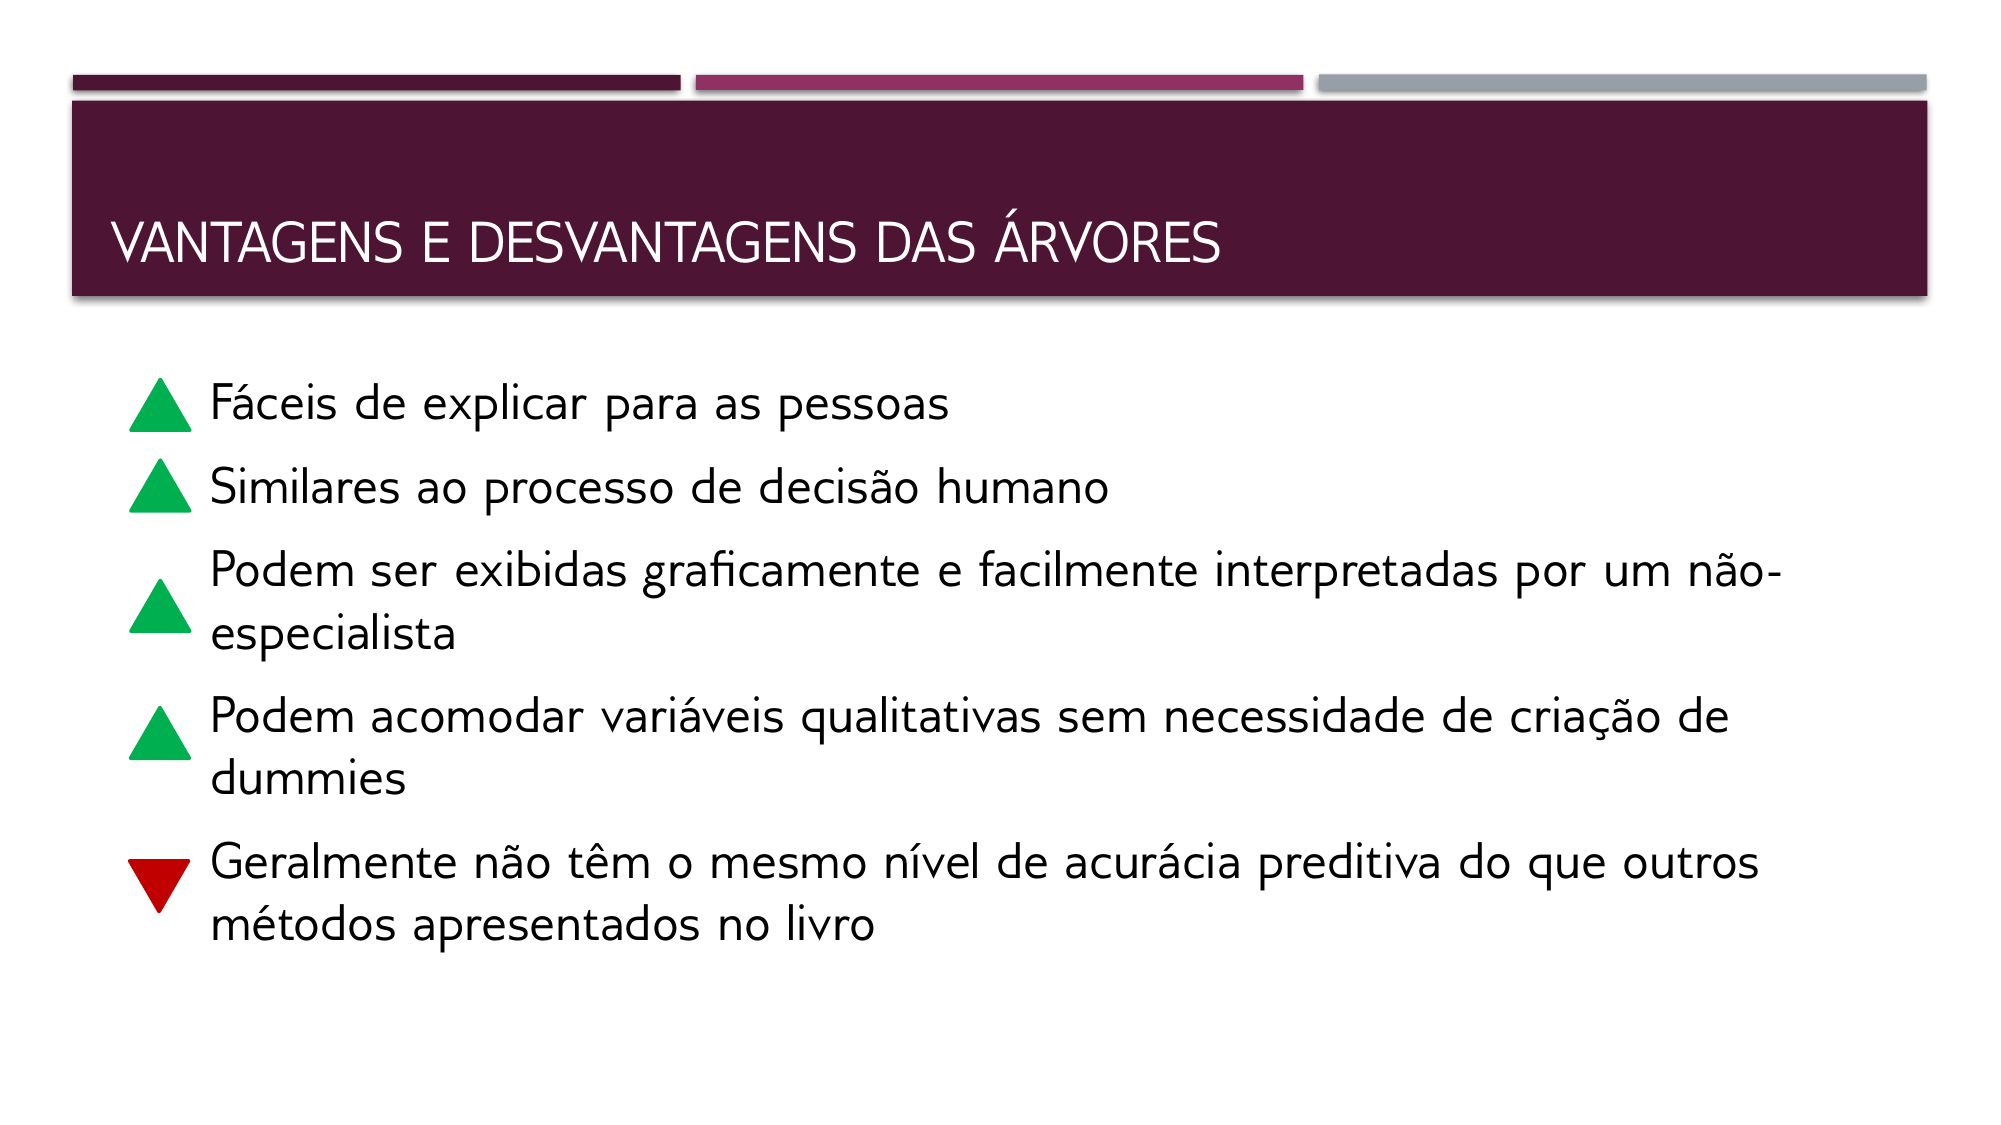

# Vantagens e desvantagens das árvores
Fáceis de explicar para as pessoas
Similares ao processo de decisão humano
Podem ser exibidas graficamente e facilmente interpretadas por um não-especialista
Podem acomodar variáveis qualitativas sem necessidade de criação de dummies
Geralmente não têm o mesmo nível de acurácia preditiva do que outros métodos apresentados no livro